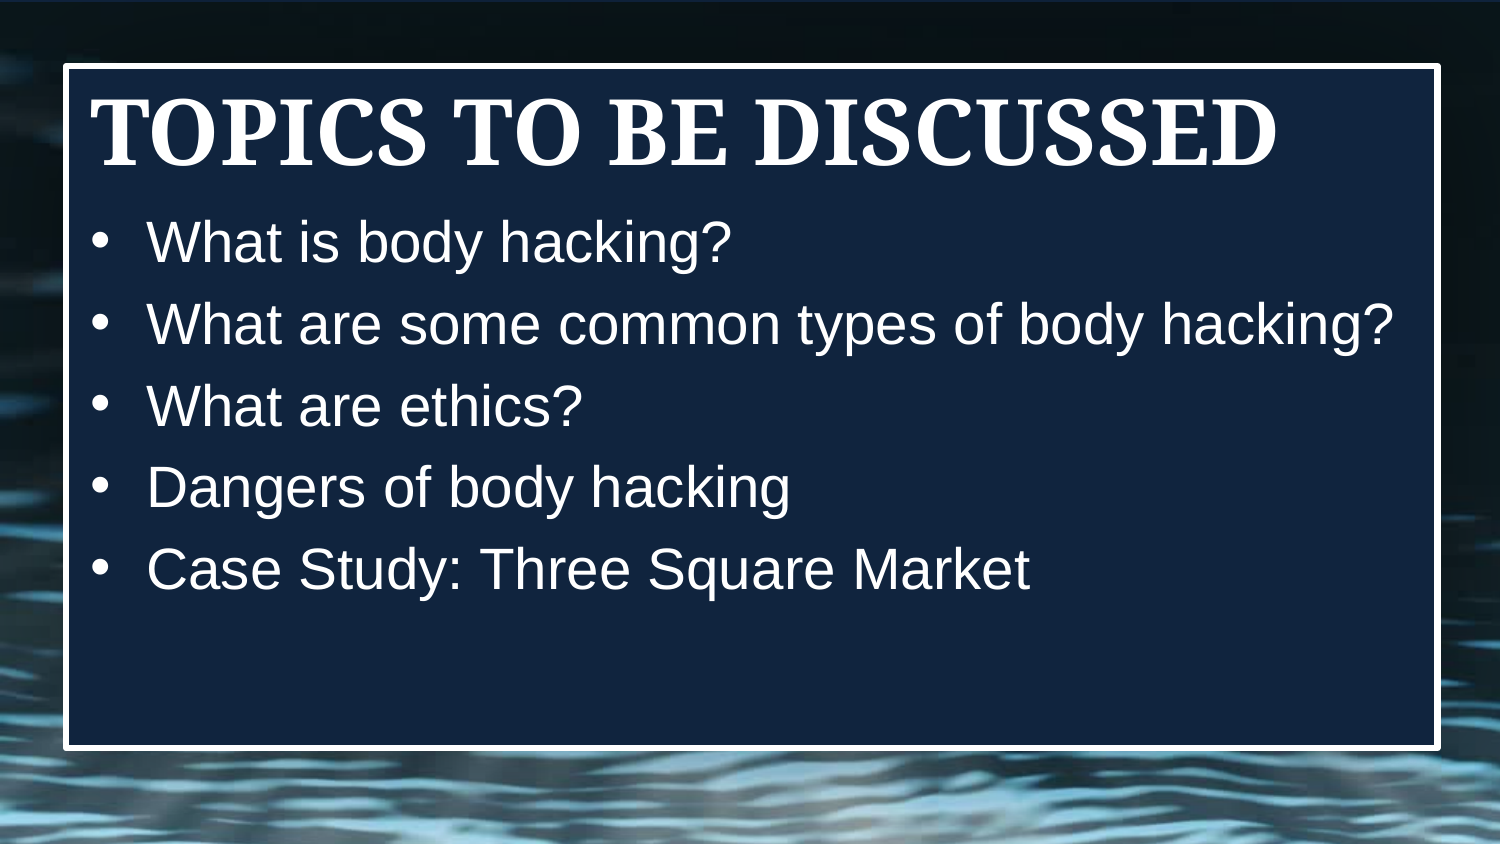

# Topics to be discussed
What is body hacking?
What are some common types of body hacking?
What are ethics?
Dangers of body hacking
Case Study: Three Square Market